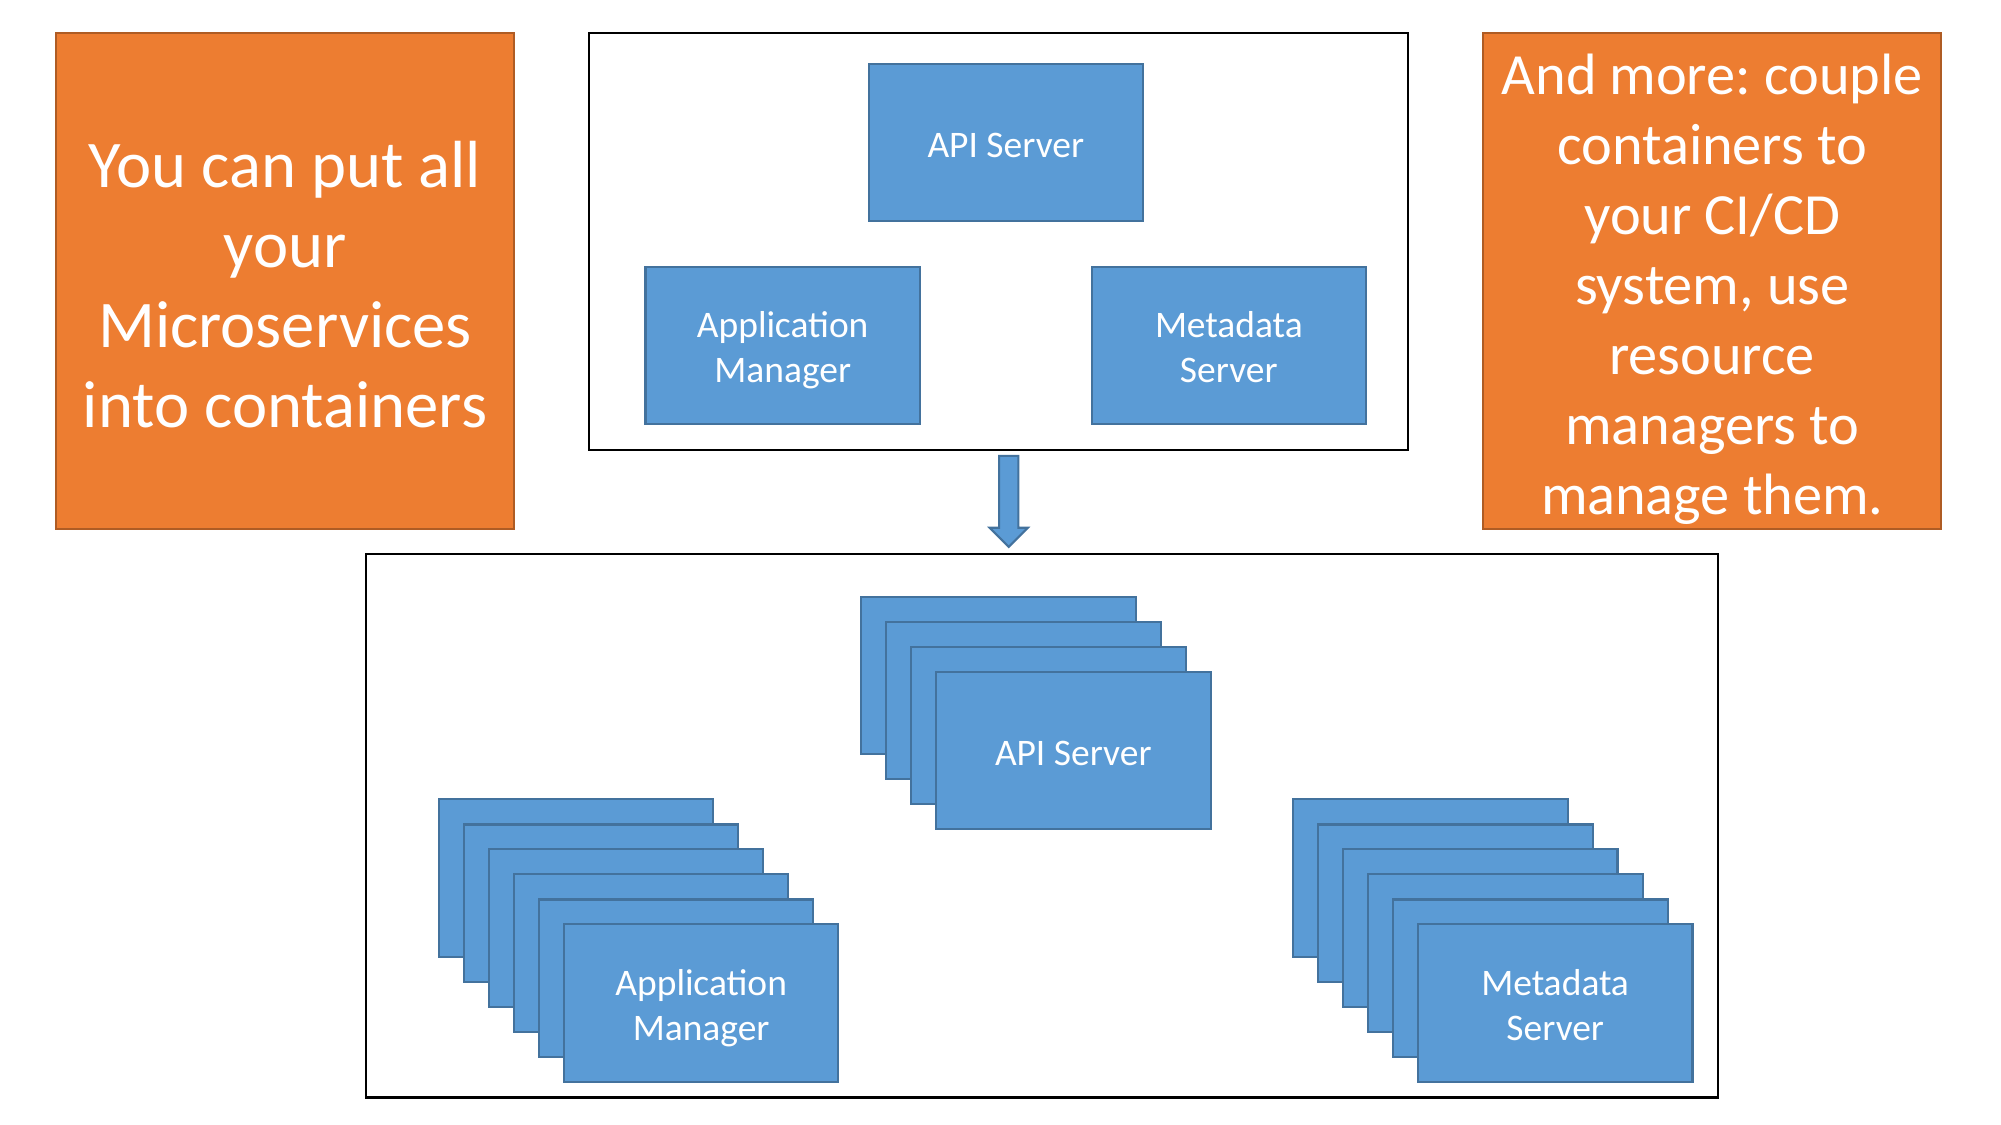

You can put all your Microservices into containers

And more: couple containers to your CI/CD system, use resource managers to manage them.
API Server
Application Manager
Metadata Server

API Server
API Server
API Server
API Server
Application Manager
Metadata Server
Application Manager
Metadata Server
Application Manager
Metadata Server
Application Manager
Metadata Server
Application Manager
Metadata Server
Application Manager
Metadata Server